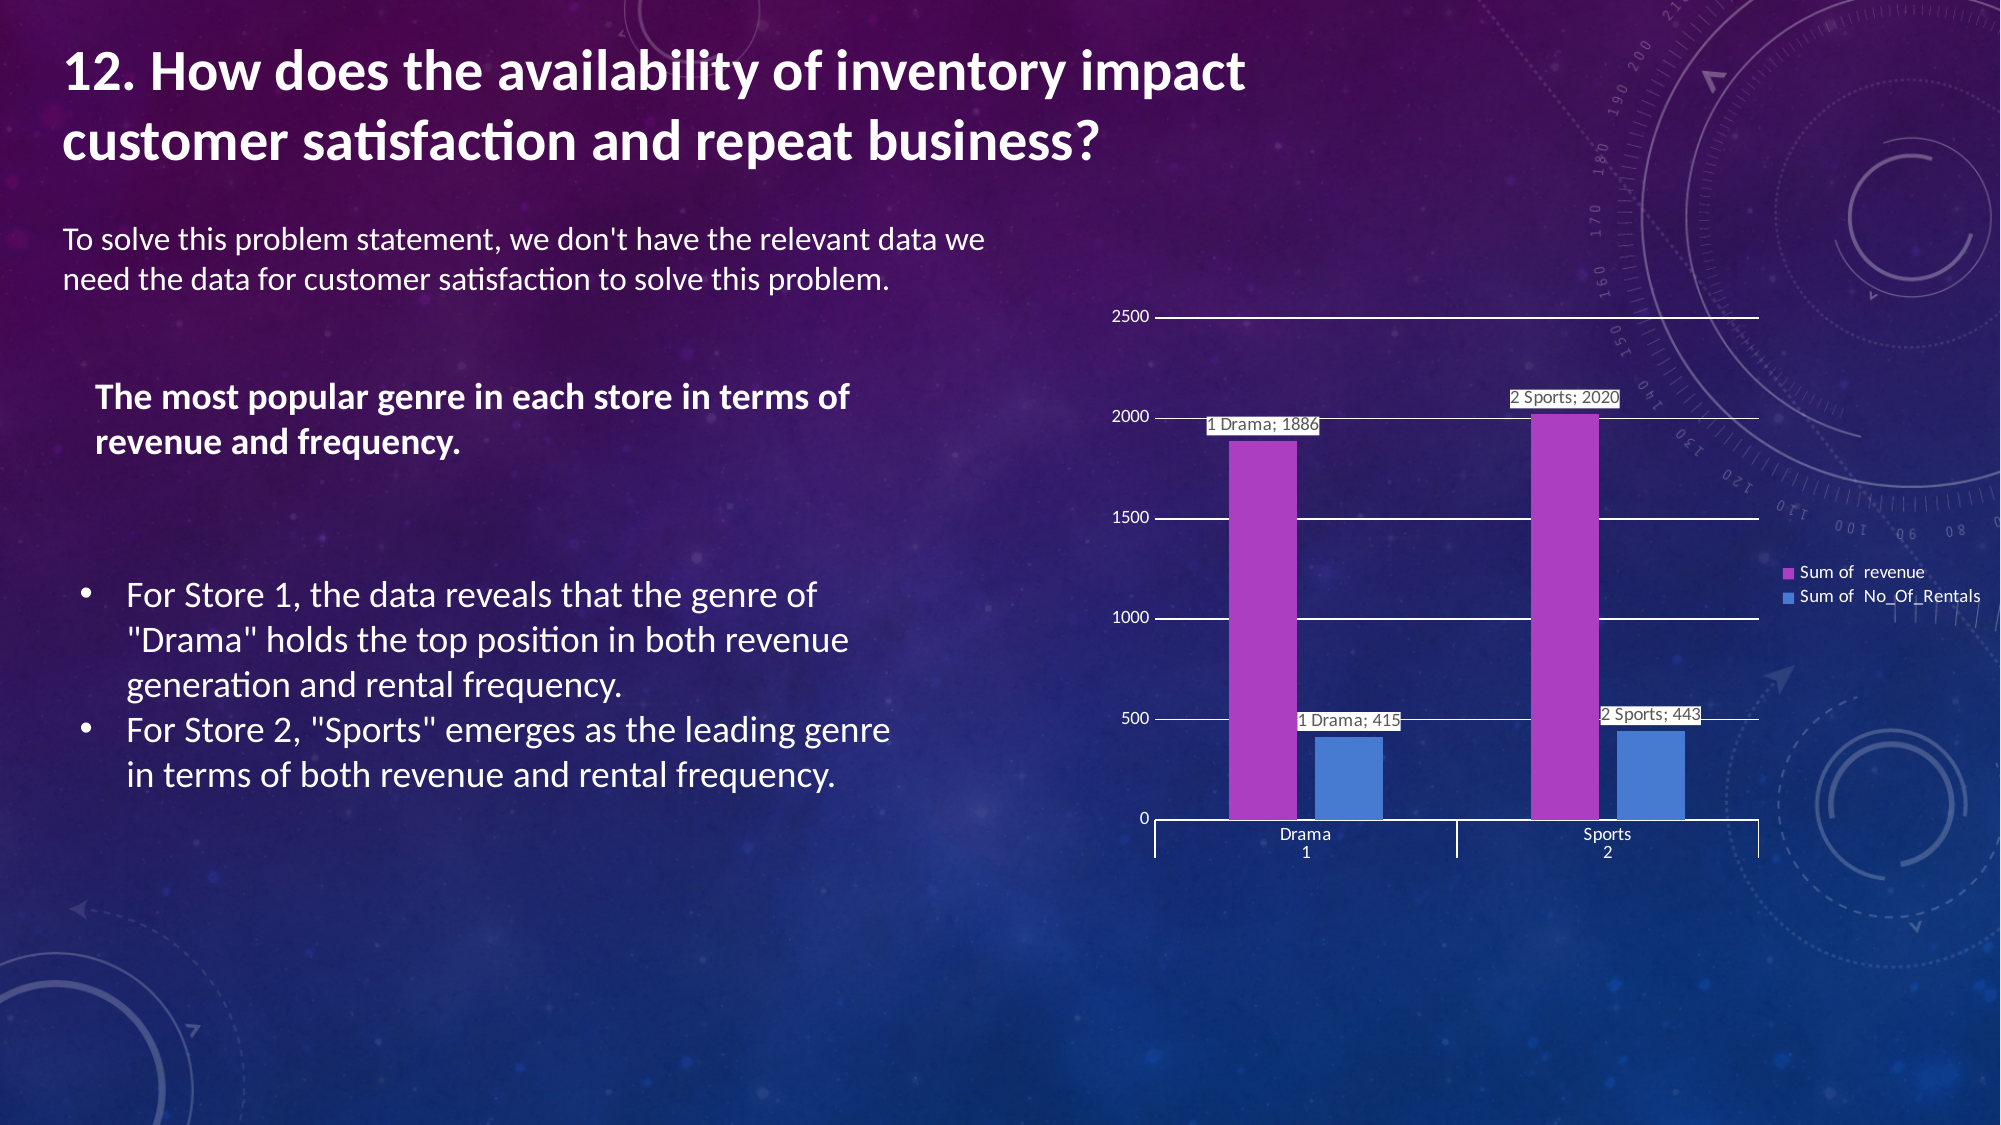

12. How does the availability of inventory impact customer satisfaction and repeat business?
To solve this problem statement, we don't have the relevant data we need the data for customer satisfaction to solve this problem.

### Chart

| Category | Sum of  revenue | Sum of  No_Of_Rentals |
|---|---|---|
| Drama | 1886.0 | 415.0 |
| Sports | 2020.0 | 443.0 |
The most popular genre in each store in terms of revenue and frequency.
For Store 1, the data reveals that the genre of "Drama" holds the top position in both revenue generation and rental frequency.
For Store 2, "Sports" emerges as the leading genre in terms of both revenue and rental frequency.